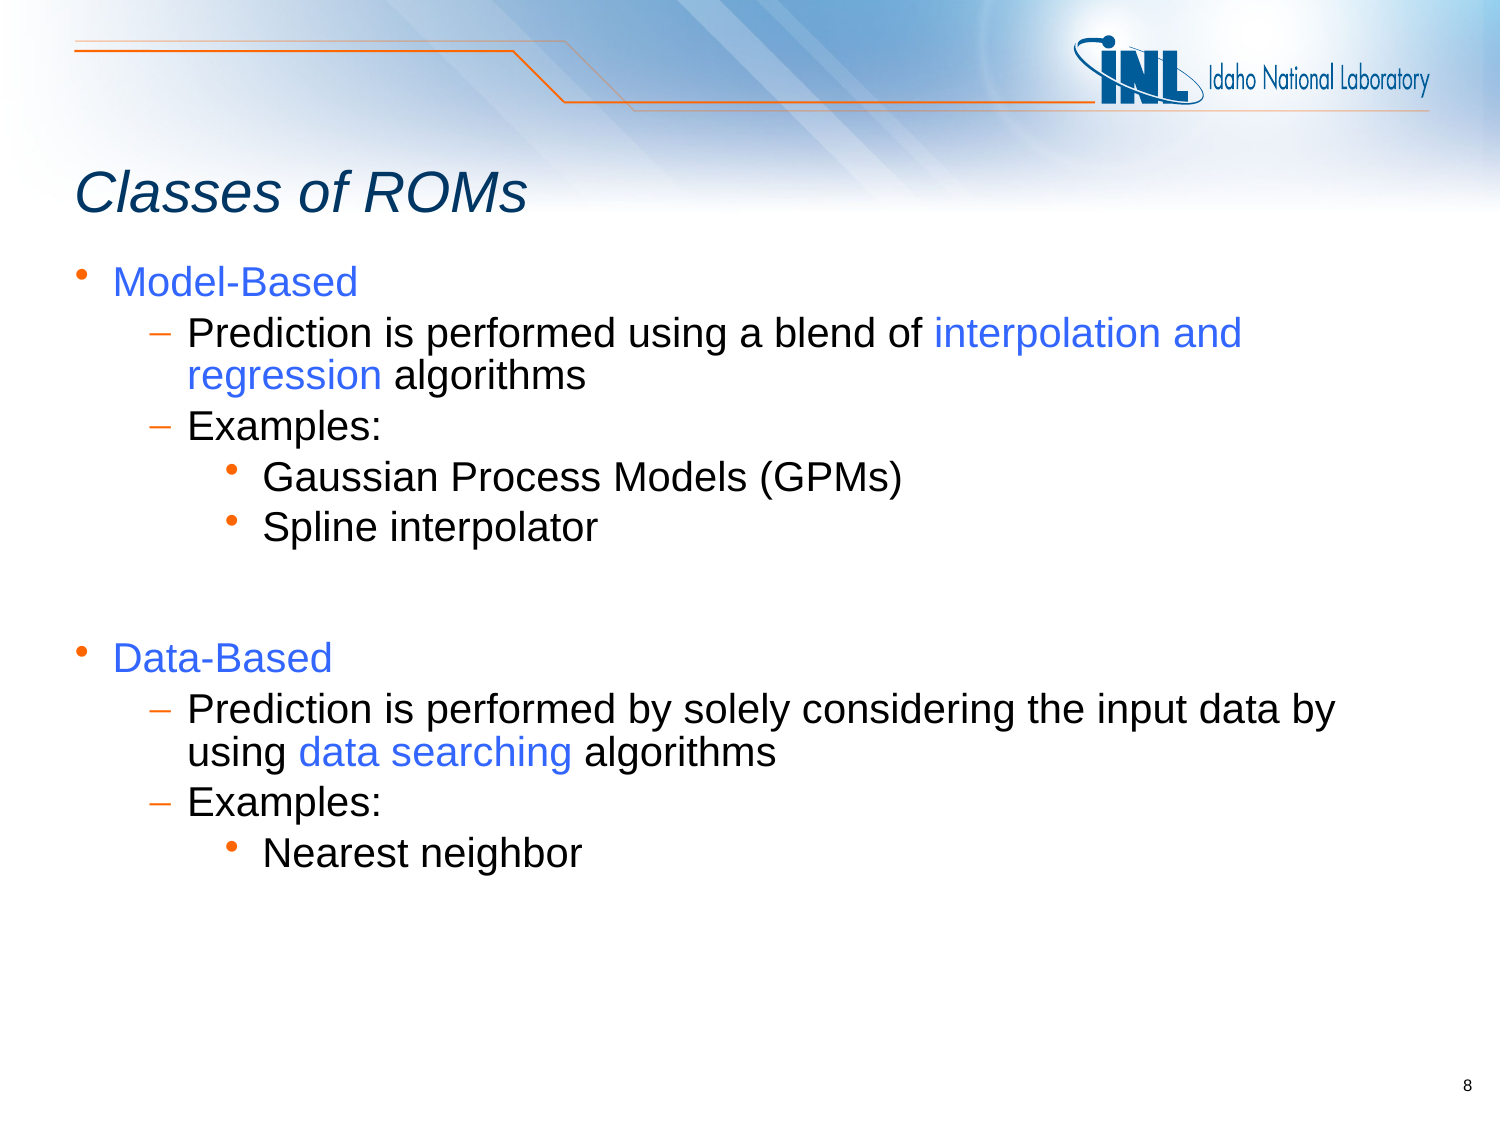

# Classes of ROMs
Model-Based
Prediction is performed using a blend of interpolation and regression algorithms
Examples:
Gaussian Process Models (GPMs)
Spline interpolator

Data-Based
Prediction is performed by solely considering the input data by using data searching algorithms
Examples:
Nearest neighbor
8